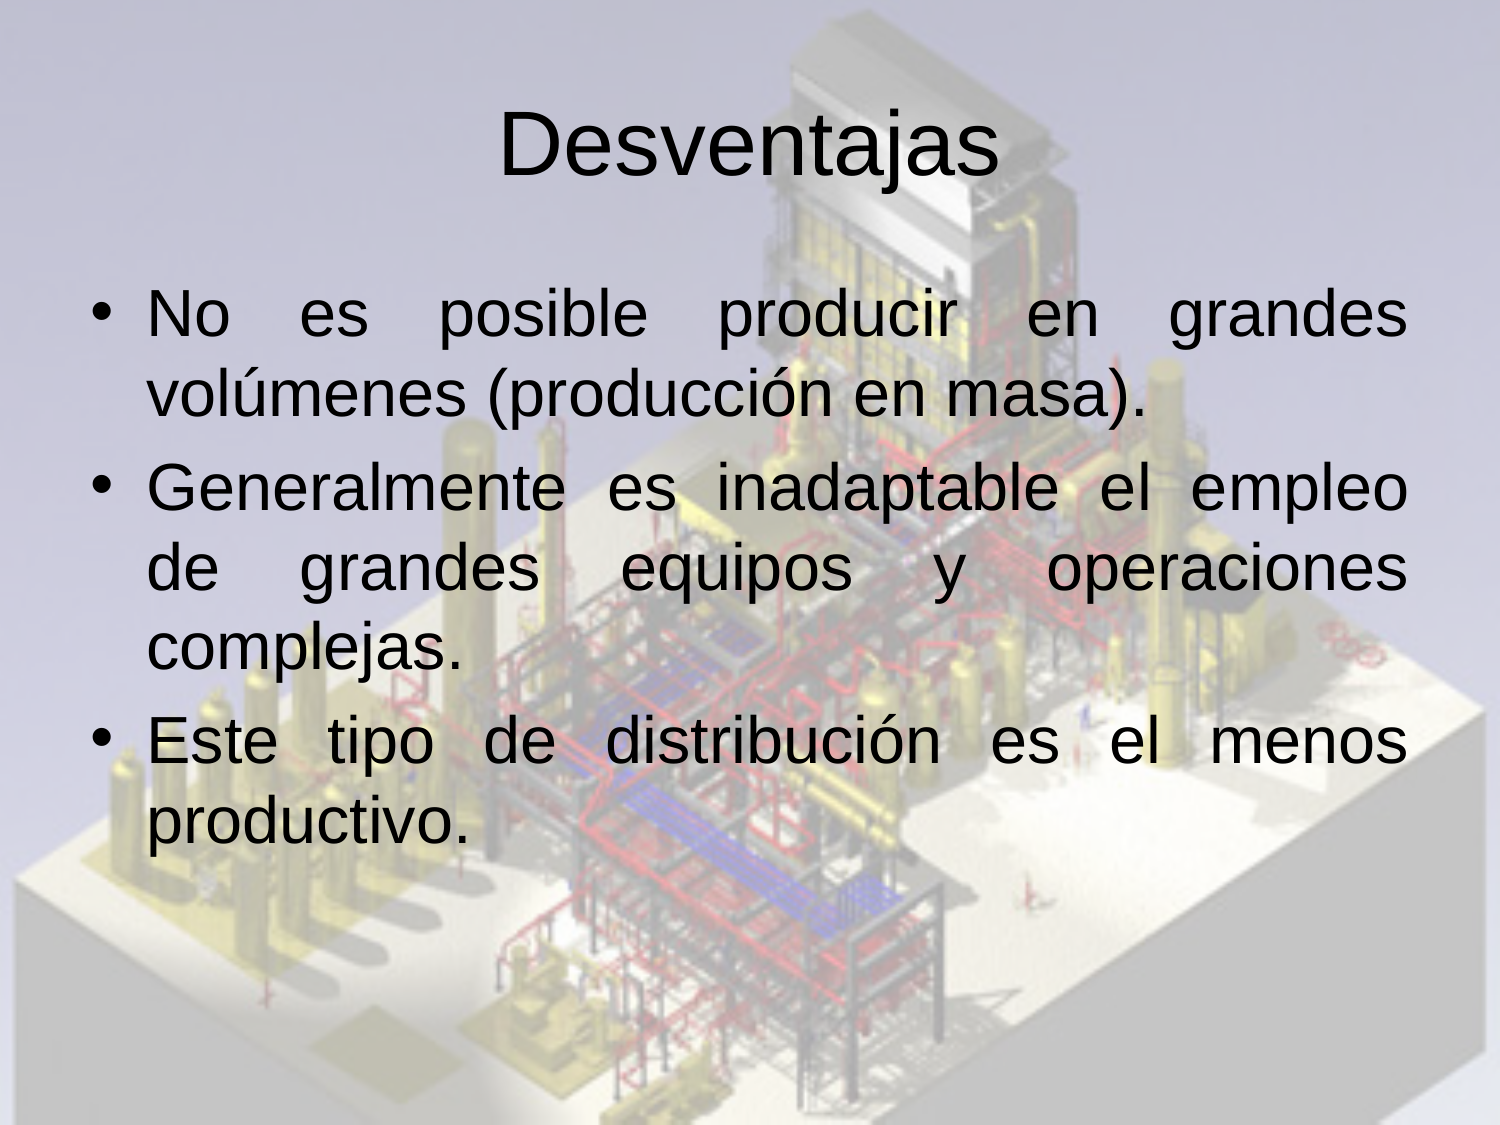

# Desventajas
No es posible producir en grandes volúmenes (producción en masa).
Generalmente es inadaptable el empleo de grandes equipos y operaciones complejas.
Este tipo de distribución es el menos productivo.